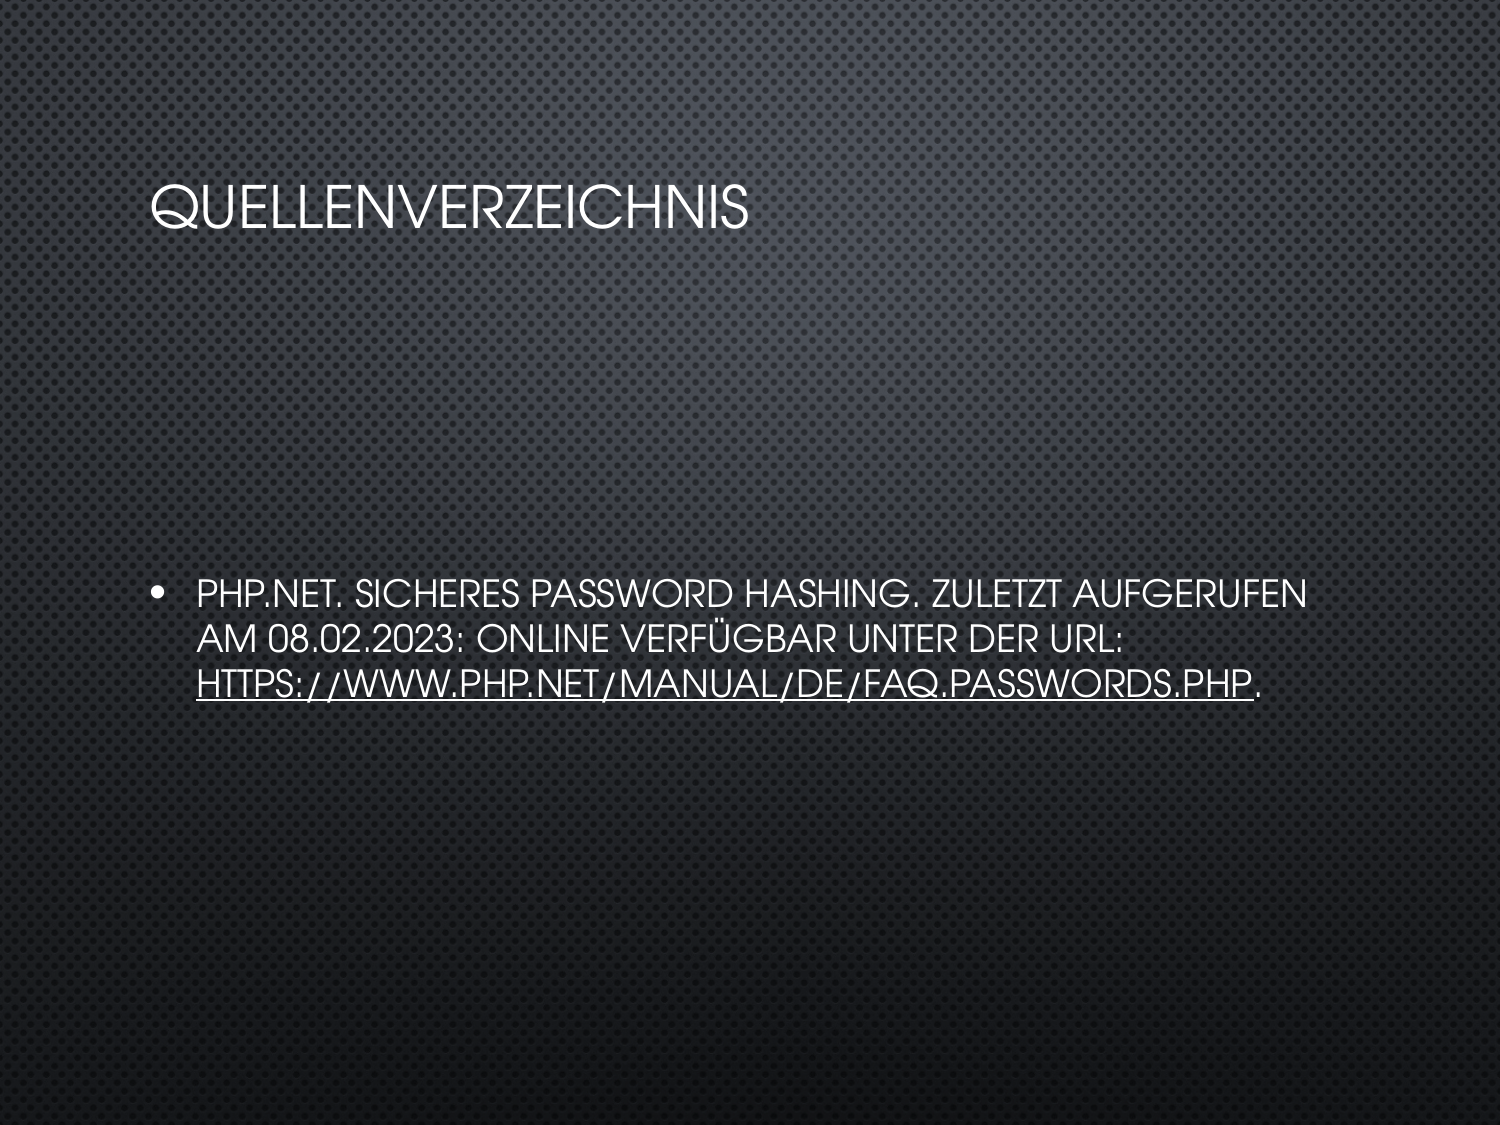

# Quellenverzeichnis
php.net. Sicheres Password Hashing. Zuletzt aufgerufen am 08.02.2023: Online verfügbar unter der URL:
https://www.php.net/manual/de/faq.passwords.php.